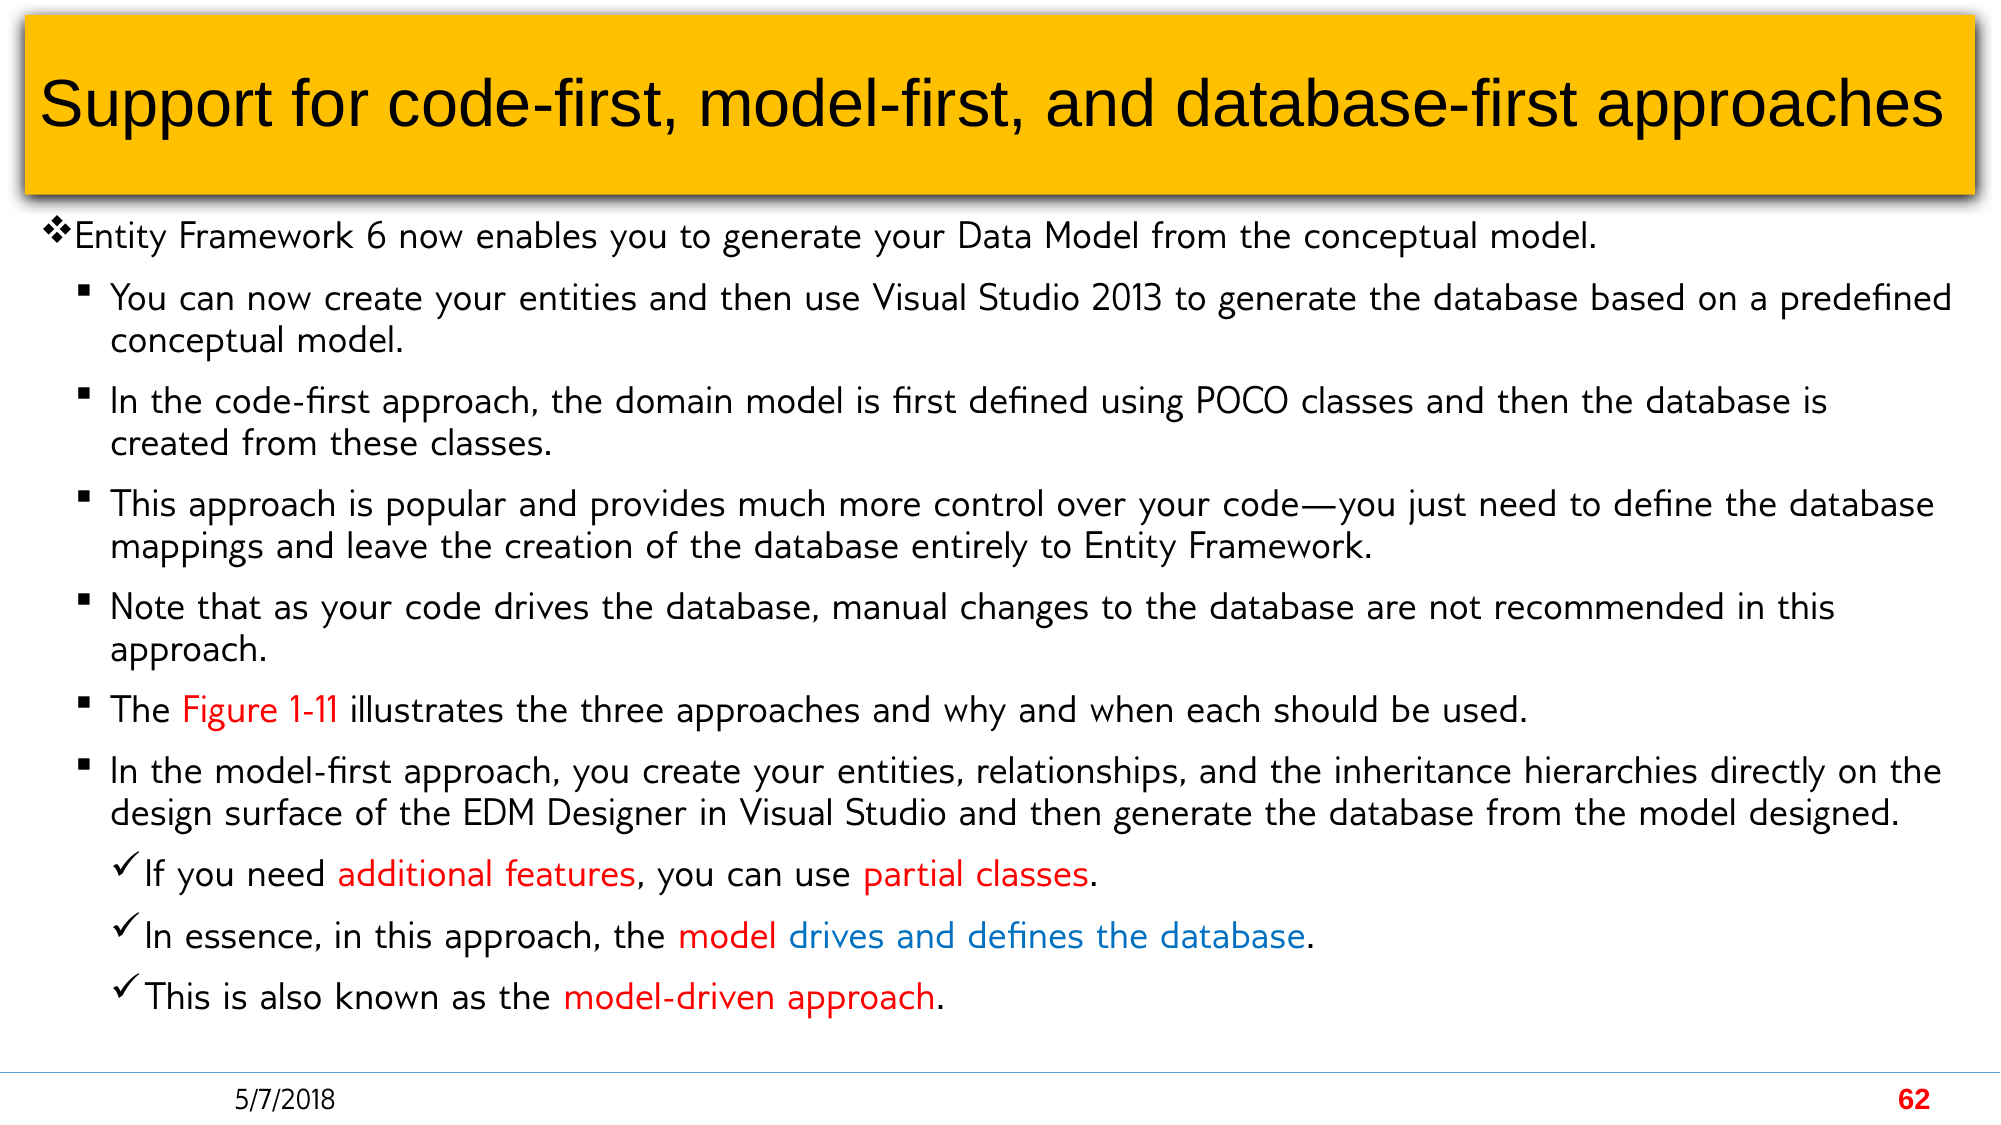

# Support for code-first, model-first, and database-first approaches
Entity Framework 6 now enables you to generate your Data Model from the conceptual model.
You can now create your entities and then use Visual Studio 2013 to generate the database based on a predefined conceptual model.
In the code-first approach, the domain model is first defined using POCO classes and then the database is created from these classes.
This approach is popular and provides much more control over your code—you just need to define the database mappings and leave the creation of the database entirely to Entity Framework.
Note that as your code drives the database, manual changes to the database are not recommended in this approach.
The Figure 1-11 illustrates the three approaches and why and when each should be used.
In the model-first approach, you create your entities, relationships, and the inheritance hierarchies directly on the design surface of the EDM Designer in Visual Studio and then generate the database from the model designed.
If you need additional features, you can use partial classes.
In essence, in this approach, the model drives and defines the database.
This is also known as the model-driven approach.
5/7/2018
62